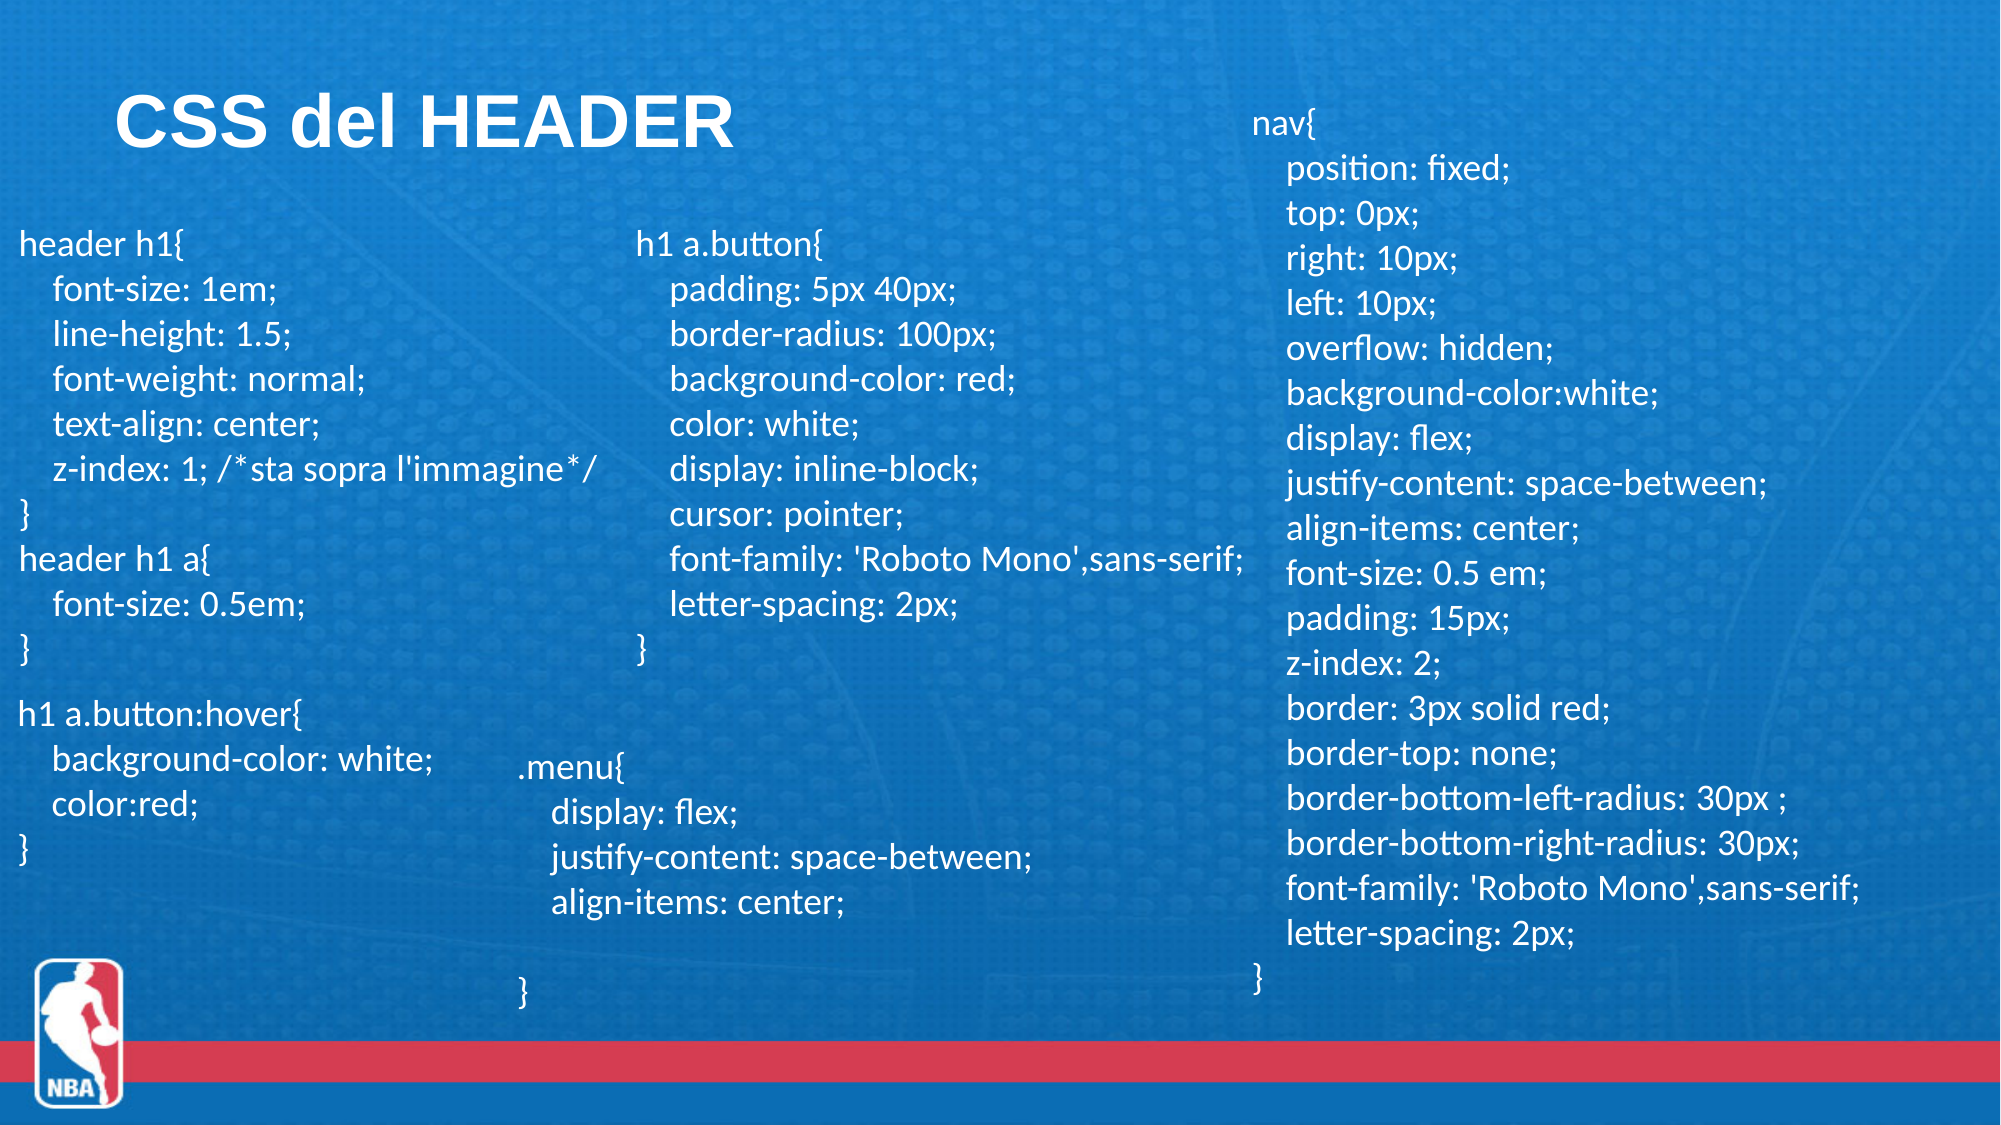

# CSS del HEADER
nav{
    position: fixed;
    top: 0px;
    right: 10px;
    left: 10px;
    overflow: hidden;
    background-color:white;
    display: flex;
    justify-content: space-between;
    align-items: center;
    font-size: 0.5 em;
    padding: 15px;
    z-index: 2;
    border: 3px solid red;
    border-top: none;
    border-bottom-left-radius: 30px ;
    border-bottom-right-radius: 30px;
    font-family: 'Roboto Mono',sans-serif;
    letter-spacing: 2px;
}
header h1{
    font-size: 1em;
    line-height: 1.5;
    font-weight: normal;
    text-align: center;
    z-index: 1; /*sta sopra l'immagine*/
}
header h1 a{
    font-size: 0.5em;
}
h1 a.button{
    padding: 5px 40px;
    border-radius: 100px;
    background-color: red;
    color: white;
    display: inline-block;
    cursor: pointer;
    font-family: 'Roboto Mono',sans-serif;
    letter-spacing: 2px;
}
h1 a.button:hover{
    background-color: white;
    color:red;
}
.menu{
    display: flex;
    justify-content: space-between;
    align-items: center;
}